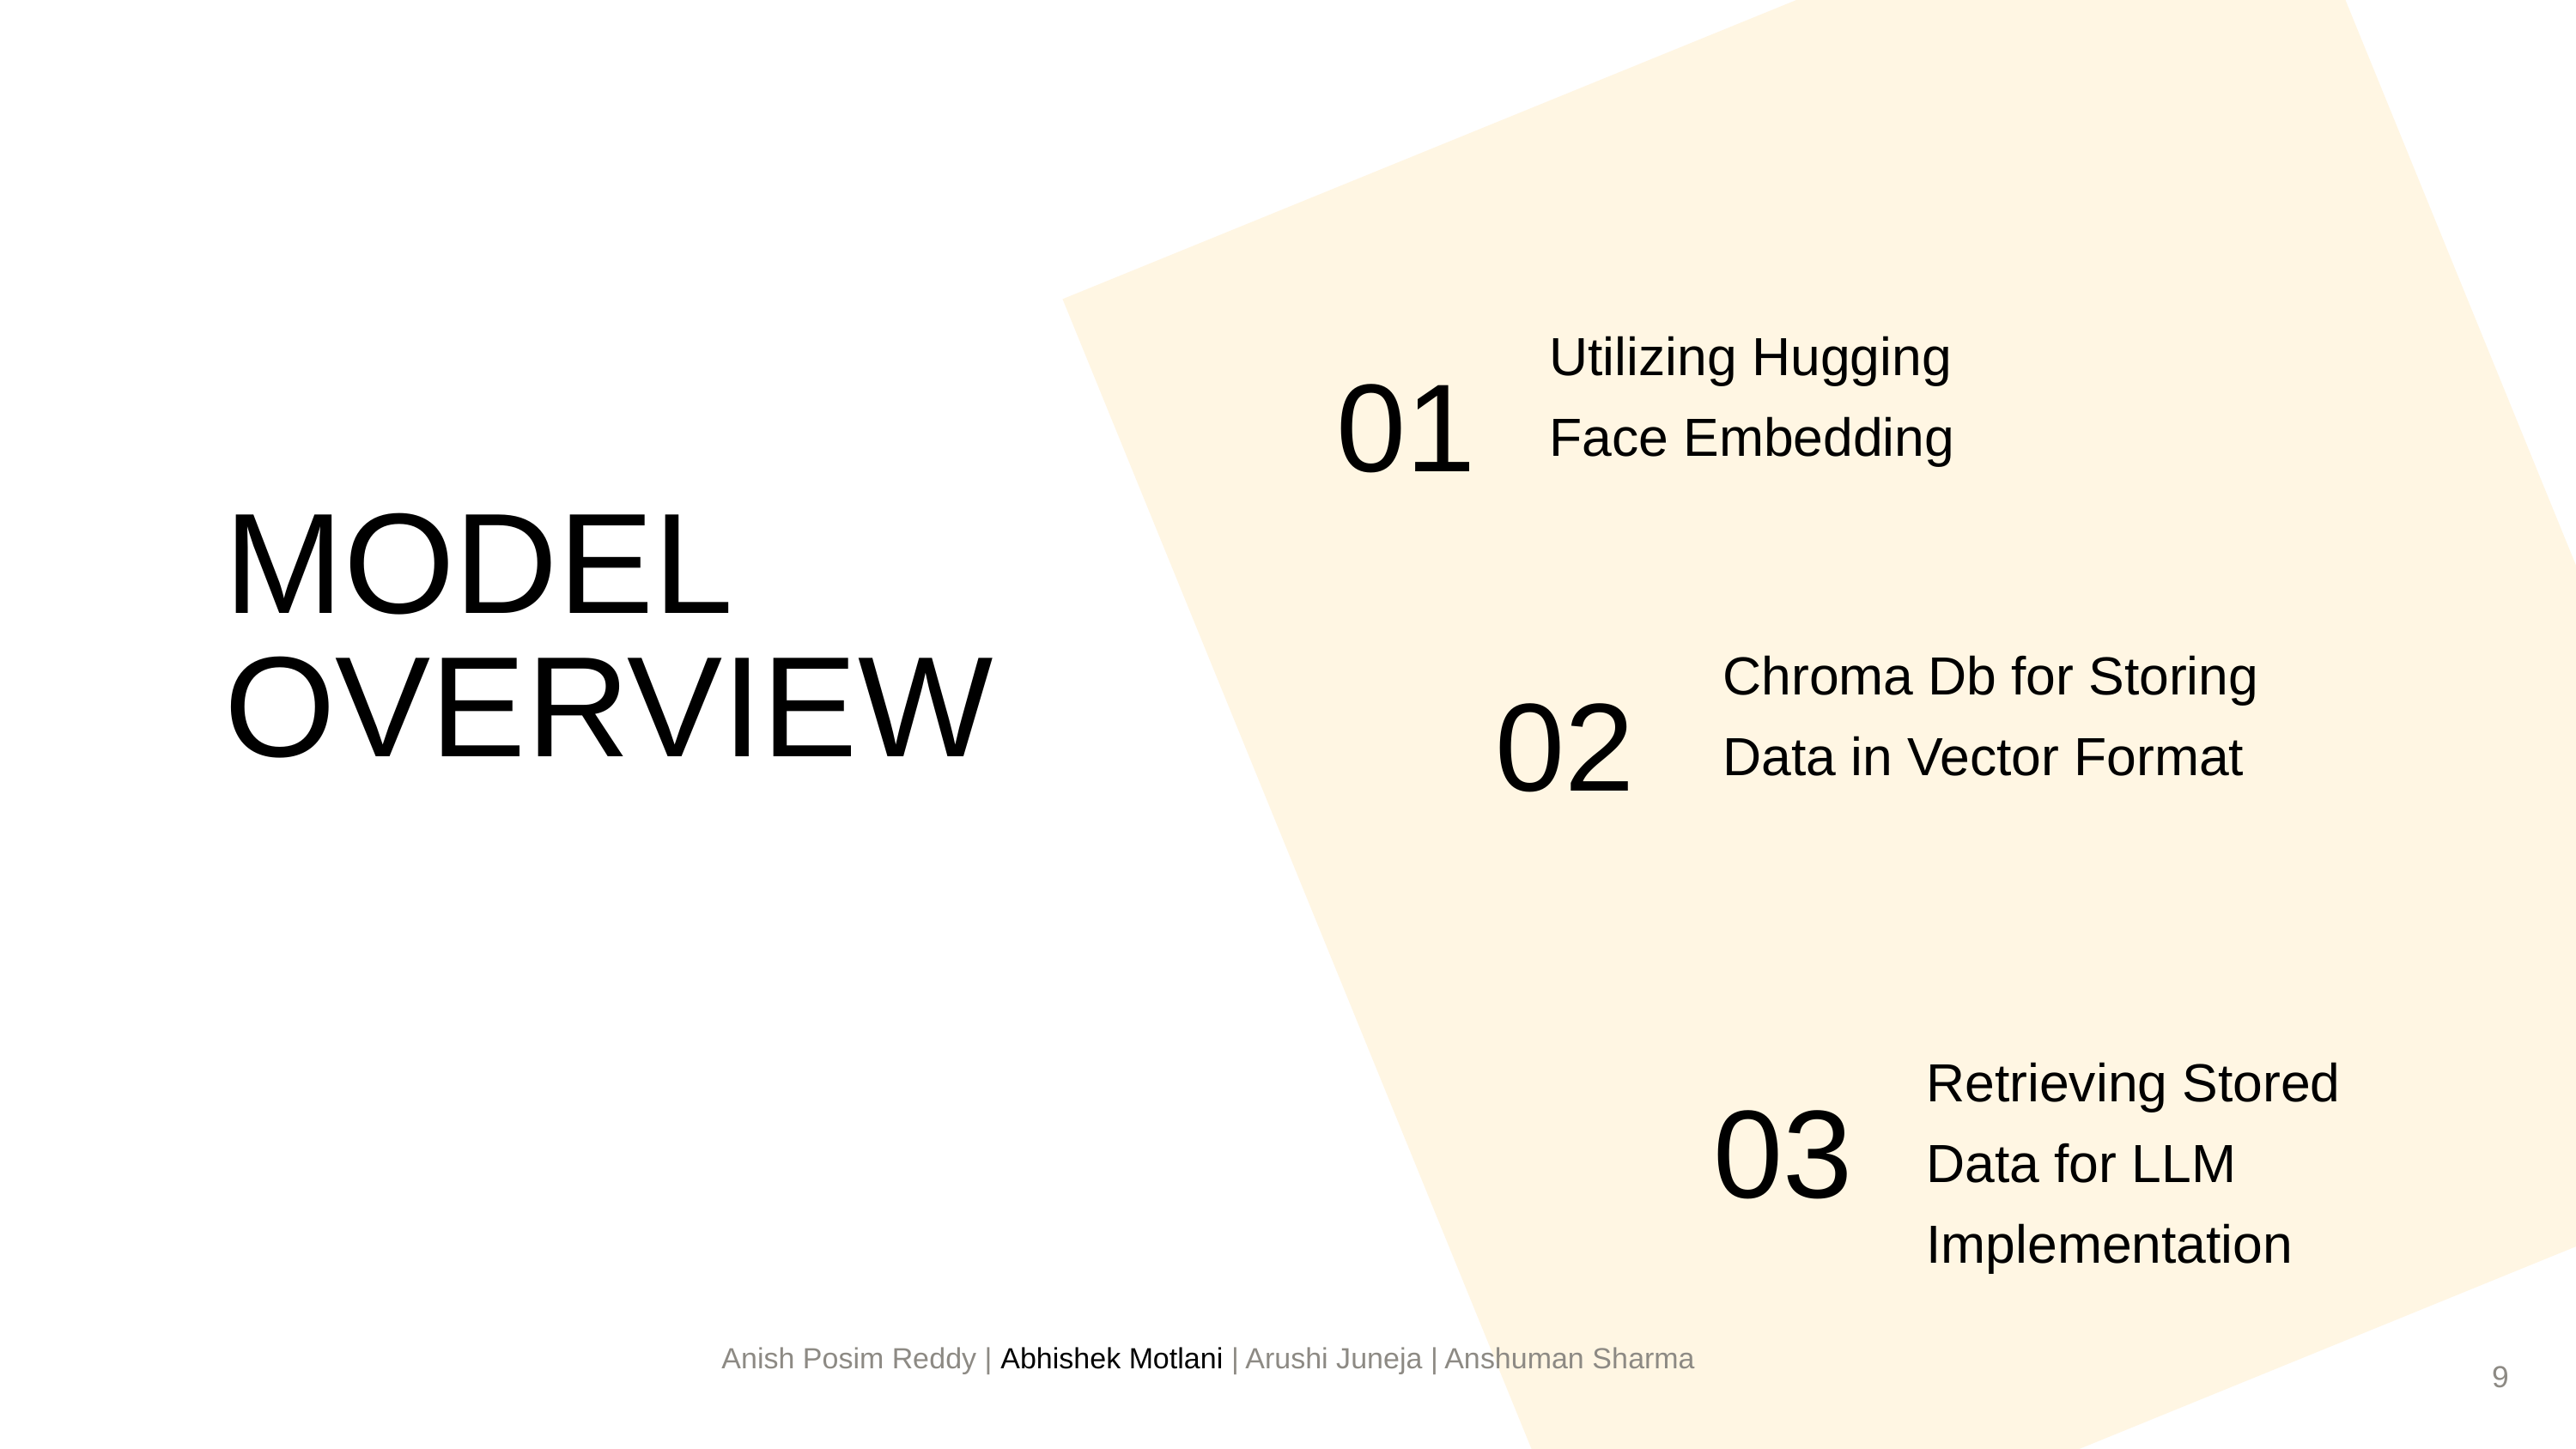

Utilizing Hugging Face Embedding
01
MODEL OVERVIEW
Chroma Db for Storing Data in Vector Format
02
Retrieving Stored Data for LLM Implementation
03

Anish Posim Reddy | Abhishek Motlani | Arushi Juneja | Anshuman Sharma
9